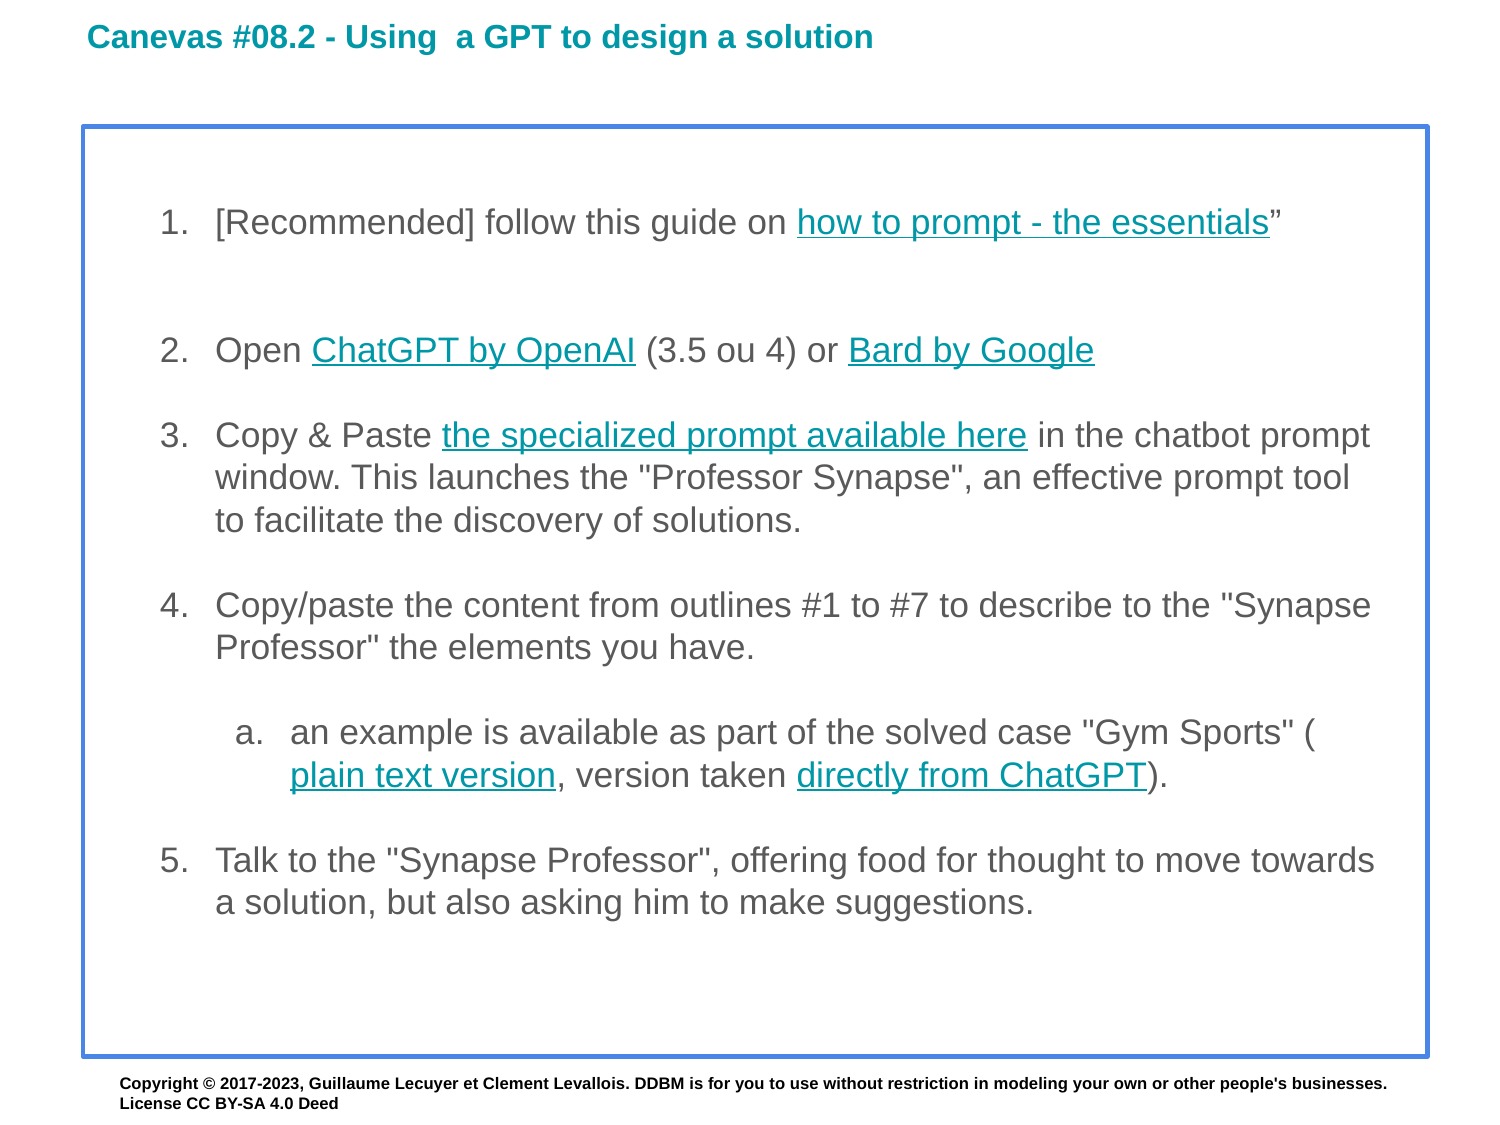

Canevas #08.2 - Using  a GPT to design a solution

[Recommended] follow this guide on how to prompt - the essentials”

Open ChatGPT by OpenAI (3.5 ou 4) or Bard by Google

Copy & Paste the specialized prompt available here in the chatbot prompt window. This launches the "Professor Synapse", an effective prompt tool to facilitate the discovery of solutions.
Copy/paste the content from outlines #1 to #7 to describe to the "Synapse Professor" the elements you have.
an example is available as part of the solved case "Gym Sports" (plain text version, version taken directly from ChatGPT).

Talk to the "Synapse Professor", offering food for thought to move towards a solution, but also asking him to make suggestions.
Copyright © 2017-2023, Guillaume Lecuyer et Clement Levallois. DDBM is for you to use without restriction in modeling your own or other people's businesses. License CC BY-SA 4.0 Deed